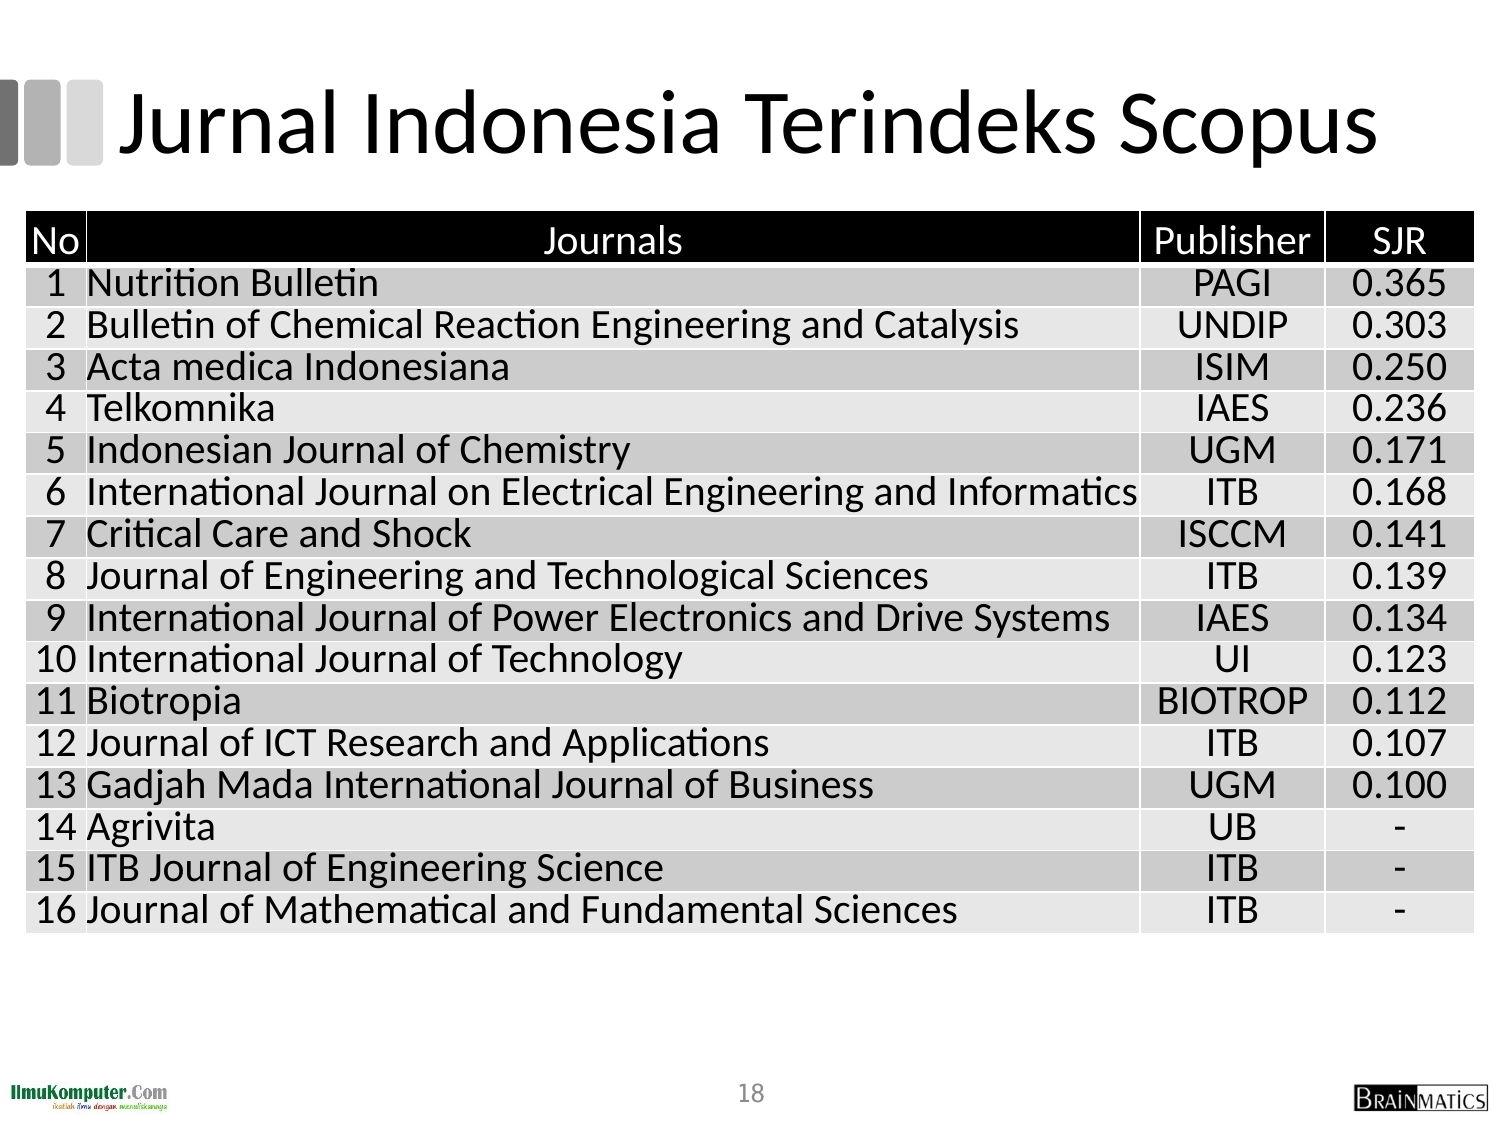

# Jurnal Indonesia Terindeks Scopus
| No | Journals | Publisher | SJR |
| --- | --- | --- | --- |
| 1 | Nutrition Bulletin | PAGI | 0.365 |
| 2 | Bulletin of Chemical Reaction Engineering and Catalysis | UNDIP | 0.303 |
| 3 | Acta medica Indonesiana | ISIM | 0.250 |
| 4 | Telkomnika | IAES | 0.236 |
| 5 | Indonesian Journal of Chemistry | UGM | 0.171 |
| 6 | International Journal on Electrical Engineering and Informatics | ITB | 0.168 |
| 7 | Critical Care and Shock | ISCCM | 0.141 |
| 8 | Journal of Engineering and Technological Sciences | ITB | 0.139 |
| 9 | International Journal of Power Electronics and Drive Systems | IAES | 0.134 |
| 10 | International Journal of Technology | UI | 0.123 |
| 11 | Biotropia | BIOTROP | 0.112 |
| 12 | Journal of ICT Research and Applications | ITB | 0.107 |
| 13 | Gadjah Mada International Journal of Business | UGM | 0.100 |
| 14 | Agrivita | UB | - |
| 15 | ITB Journal of Engineering Science | ITB | - |
| 16 | Journal of Mathematical and Fundamental Sciences | ITB | - |
18